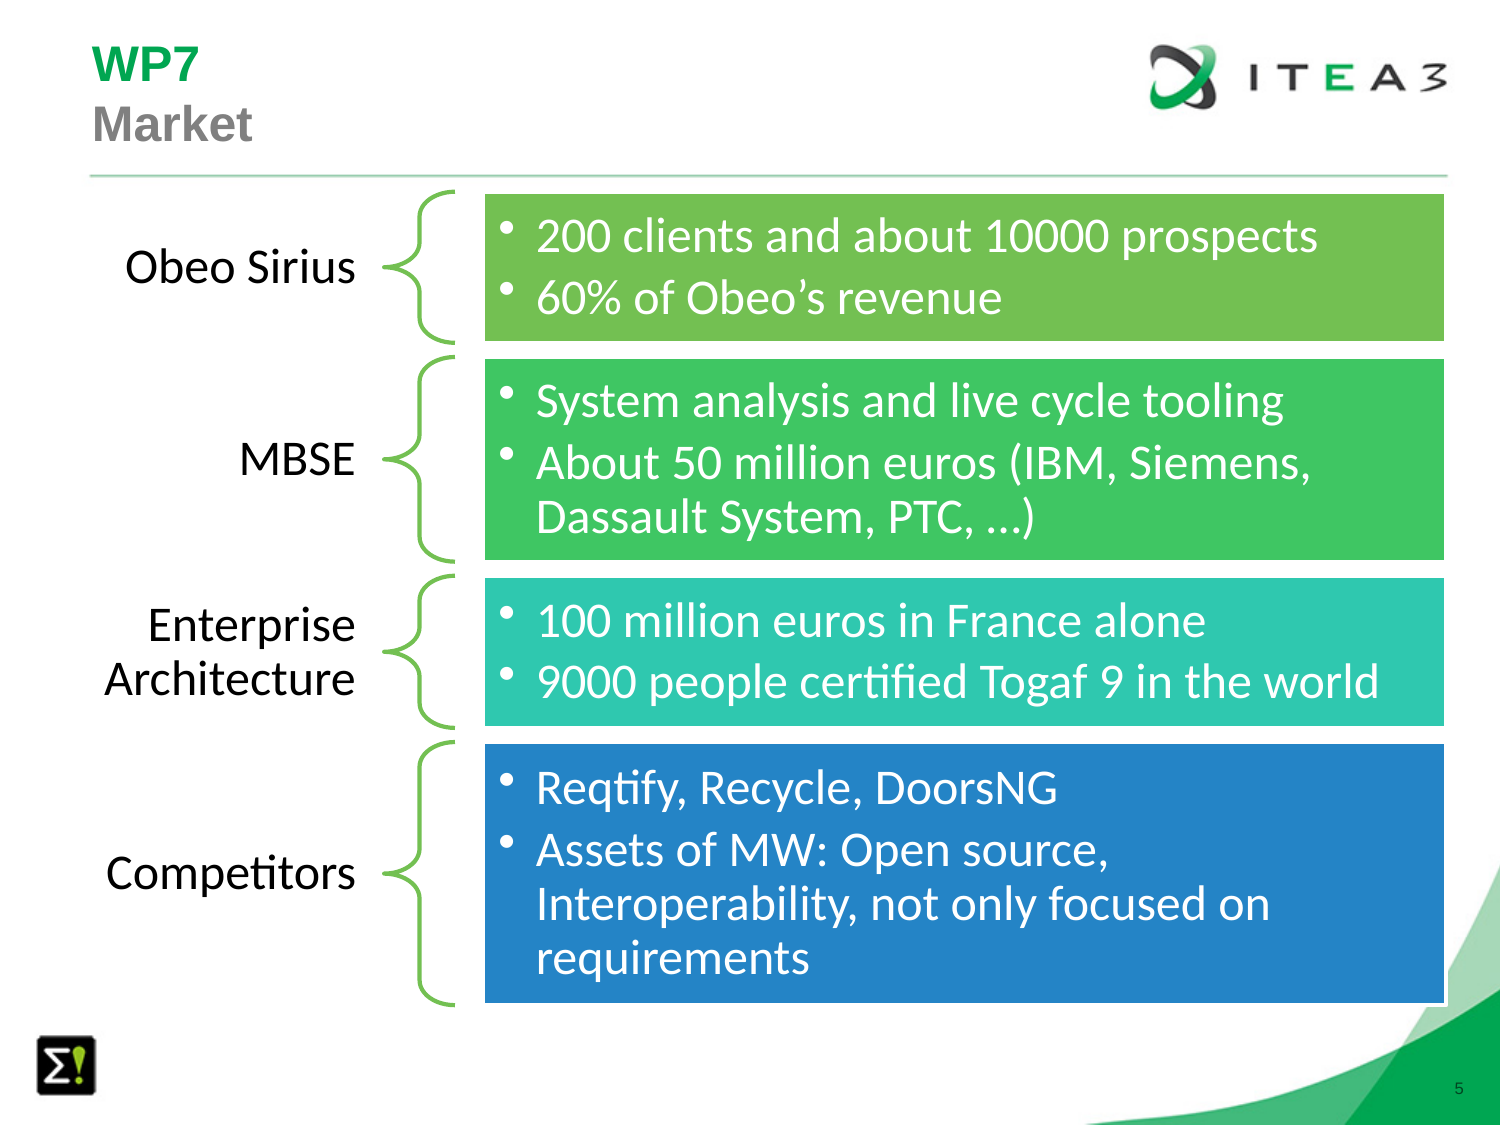

# WP7 Market
Obeo Sirius
200 clients and about 10000 prospects
60% of Obeo’s revenue
MBSE
System analysis and live cycle tooling
About 50 million euros (IBM, Siemens, Dassault System, PTC, …)
Enterprise Architecture
100 million euros in France alone
9000 people certified Togaf 9 in the world
Competitors
Reqtify, Recycle, DoorsNG
Assets of MW: Open source, Interoperability, not only focused on requirements